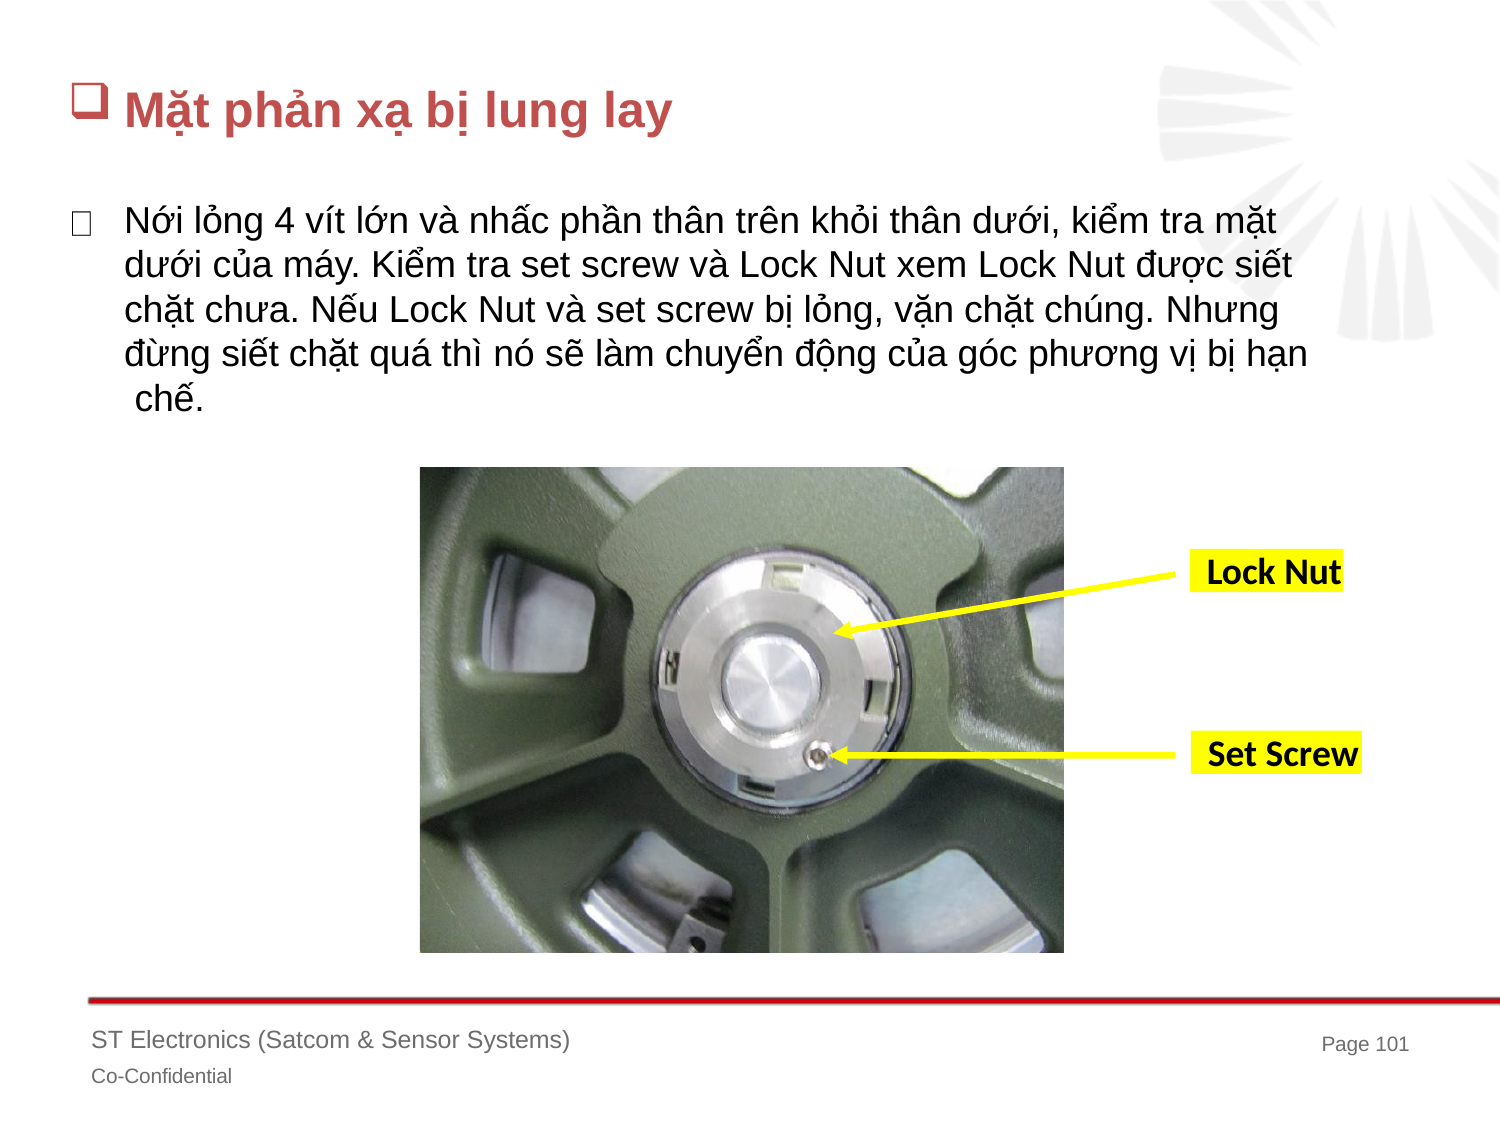

# Mặt phản xạ bị lung lay
Nới lỏng 4 vít lớn và nhấc phần thân trên khỏi thân dưới, kiểm tra mặt  dưới của máy. Kiểm tra set screw và Lock Nut xem Lock Nut được siết  chặt chưa. Nếu Lock Nut và set screw bị lỏng, vặn chặt chúng. Nhưng  đừng siết chặt quá thì nó sẽ làm chuyển động của góc phương vị bị hạn  chế.

Lock Nut

Set Screw
ST Electronics (Satcom & Sensor Systems)
Co-Confidential
Page 101